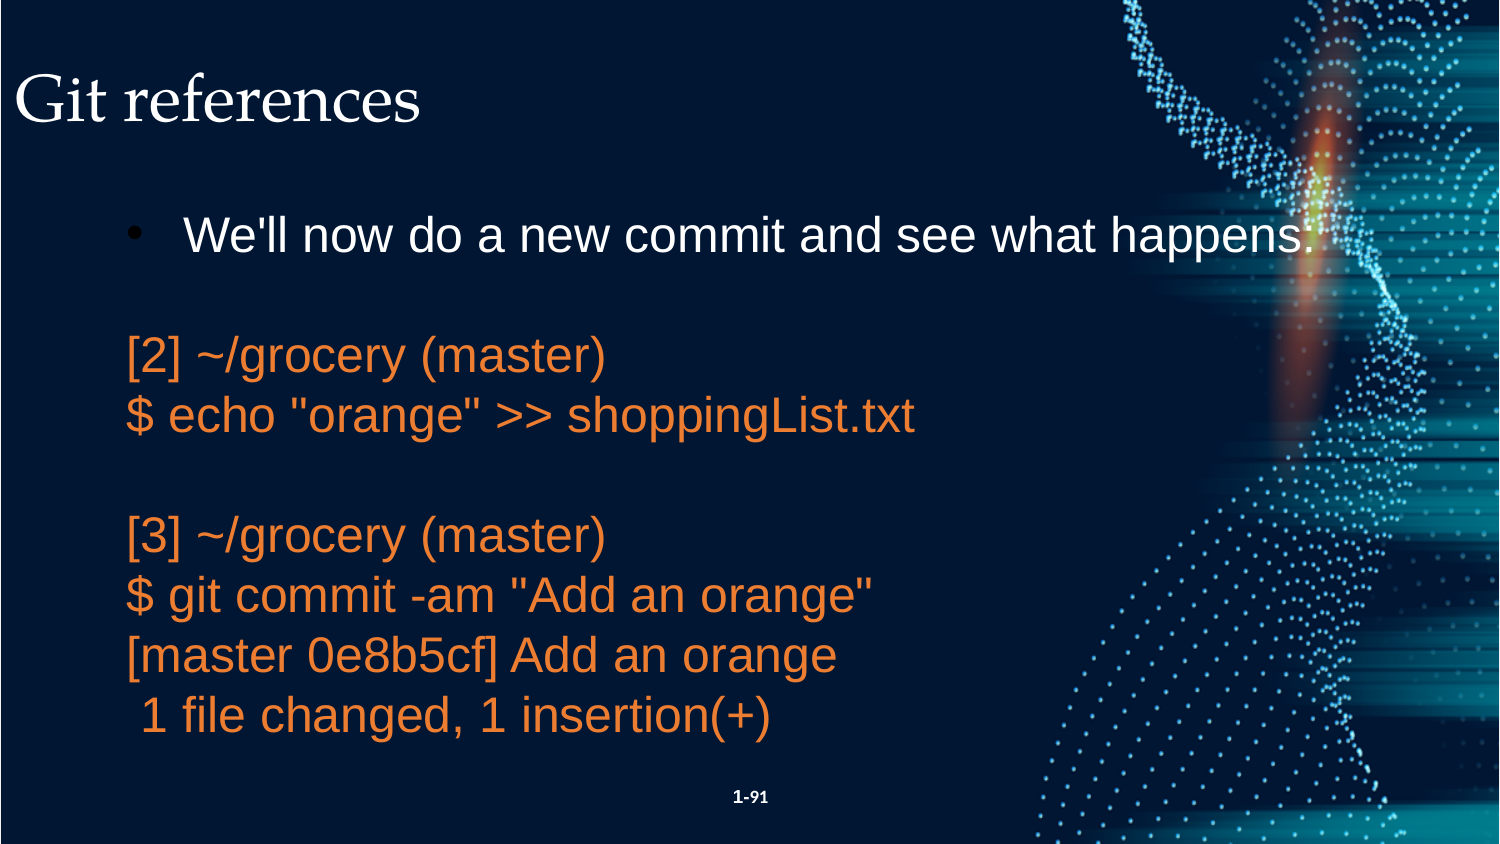

Git references
We'll now do a new commit and see what happens:

[2] ~/grocery (master)
$ echo "orange" >> shoppingList.txt

[3] ~/grocery (master)
$ git commit -am "Add an orange"
[master 0e8b5cf] Add an orange
 1 file changed, 1 insertion(+)

1-91